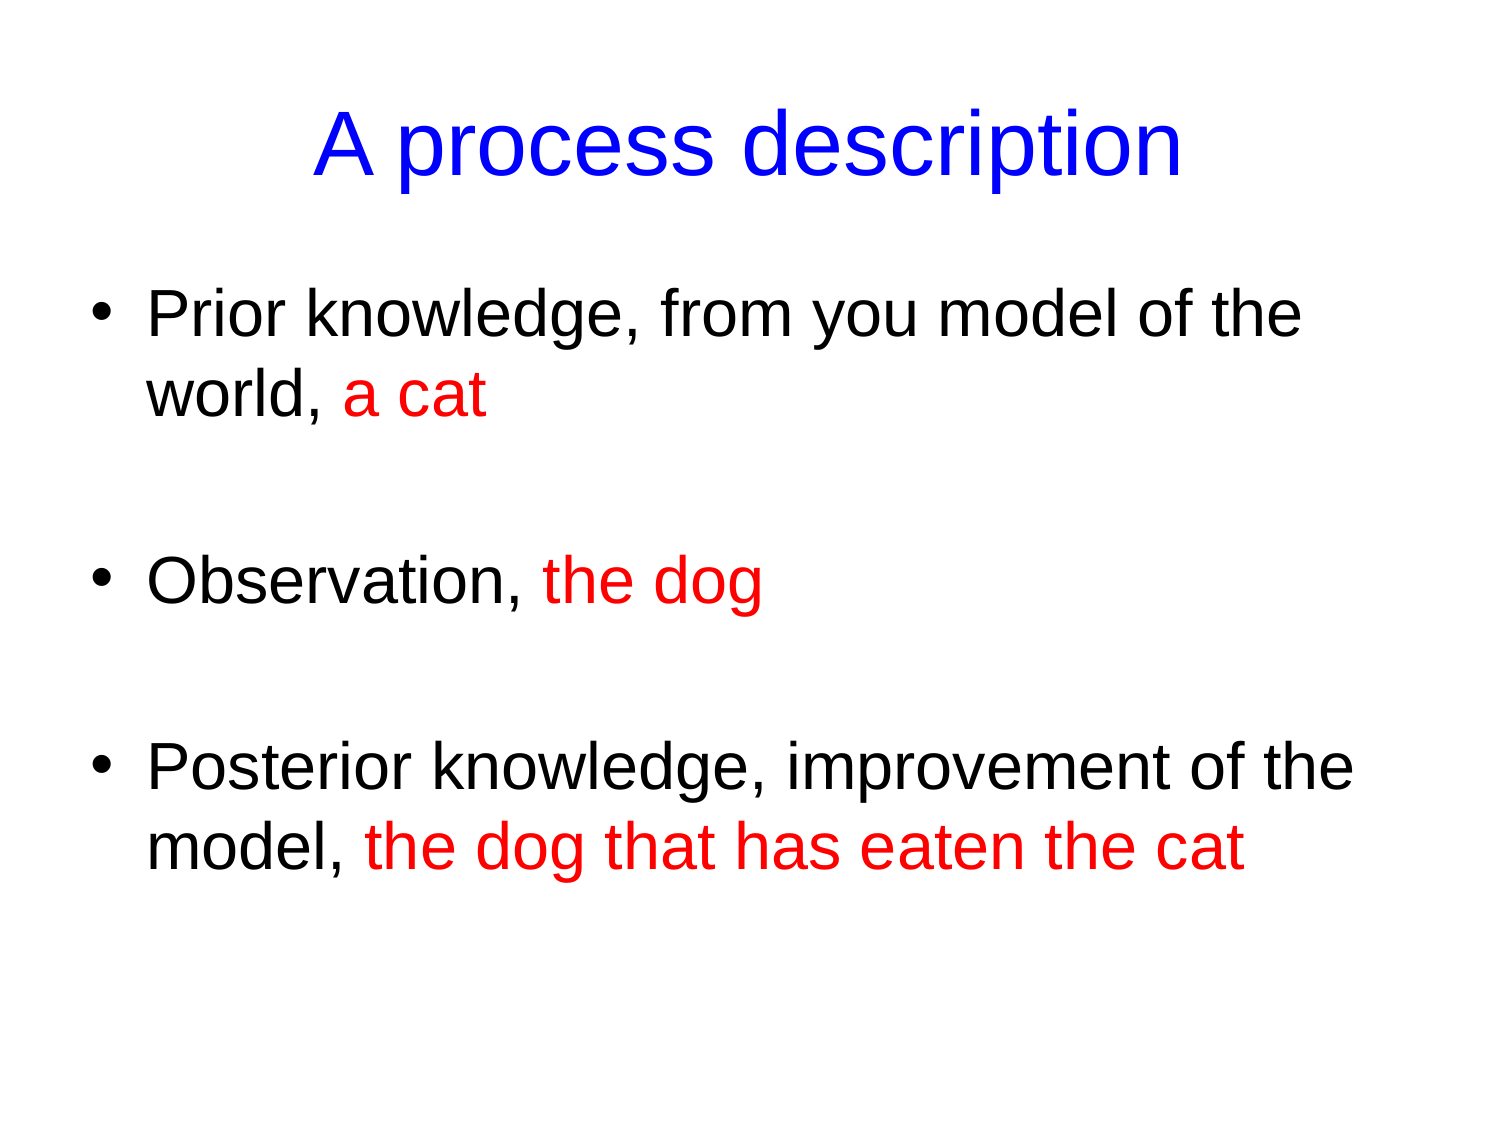

# A process description
Prior knowledge, from you model of the world, a cat

Observation, the dog

Posterior knowledge, improvement of the model, the dog that has eaten the cat